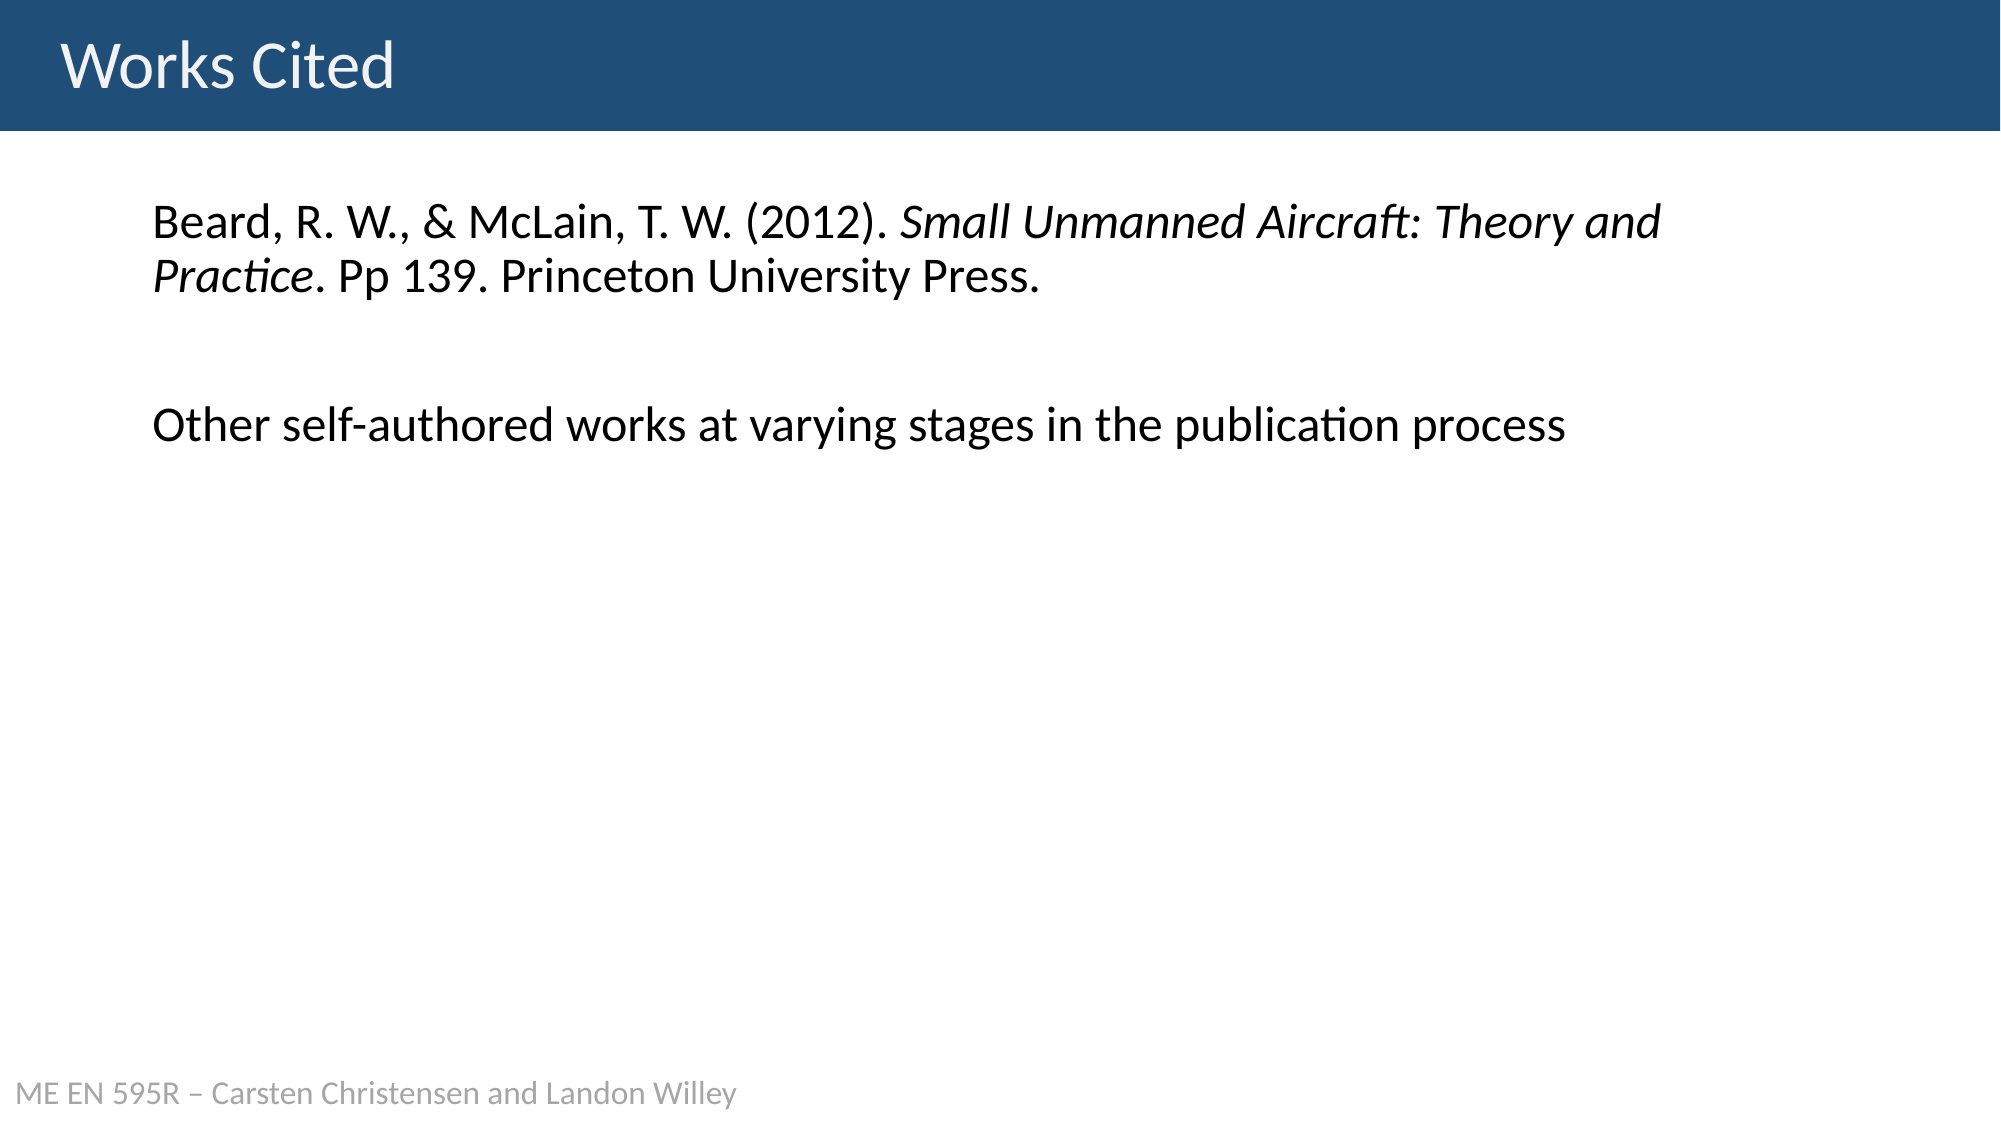

# Works Cited
Beard, R. W., & McLain, T. W. (2012). Small Unmanned Aircraft: Theory and Practice. Pp 139. Princeton University Press.

Other self-authored works at varying stages in the publication process